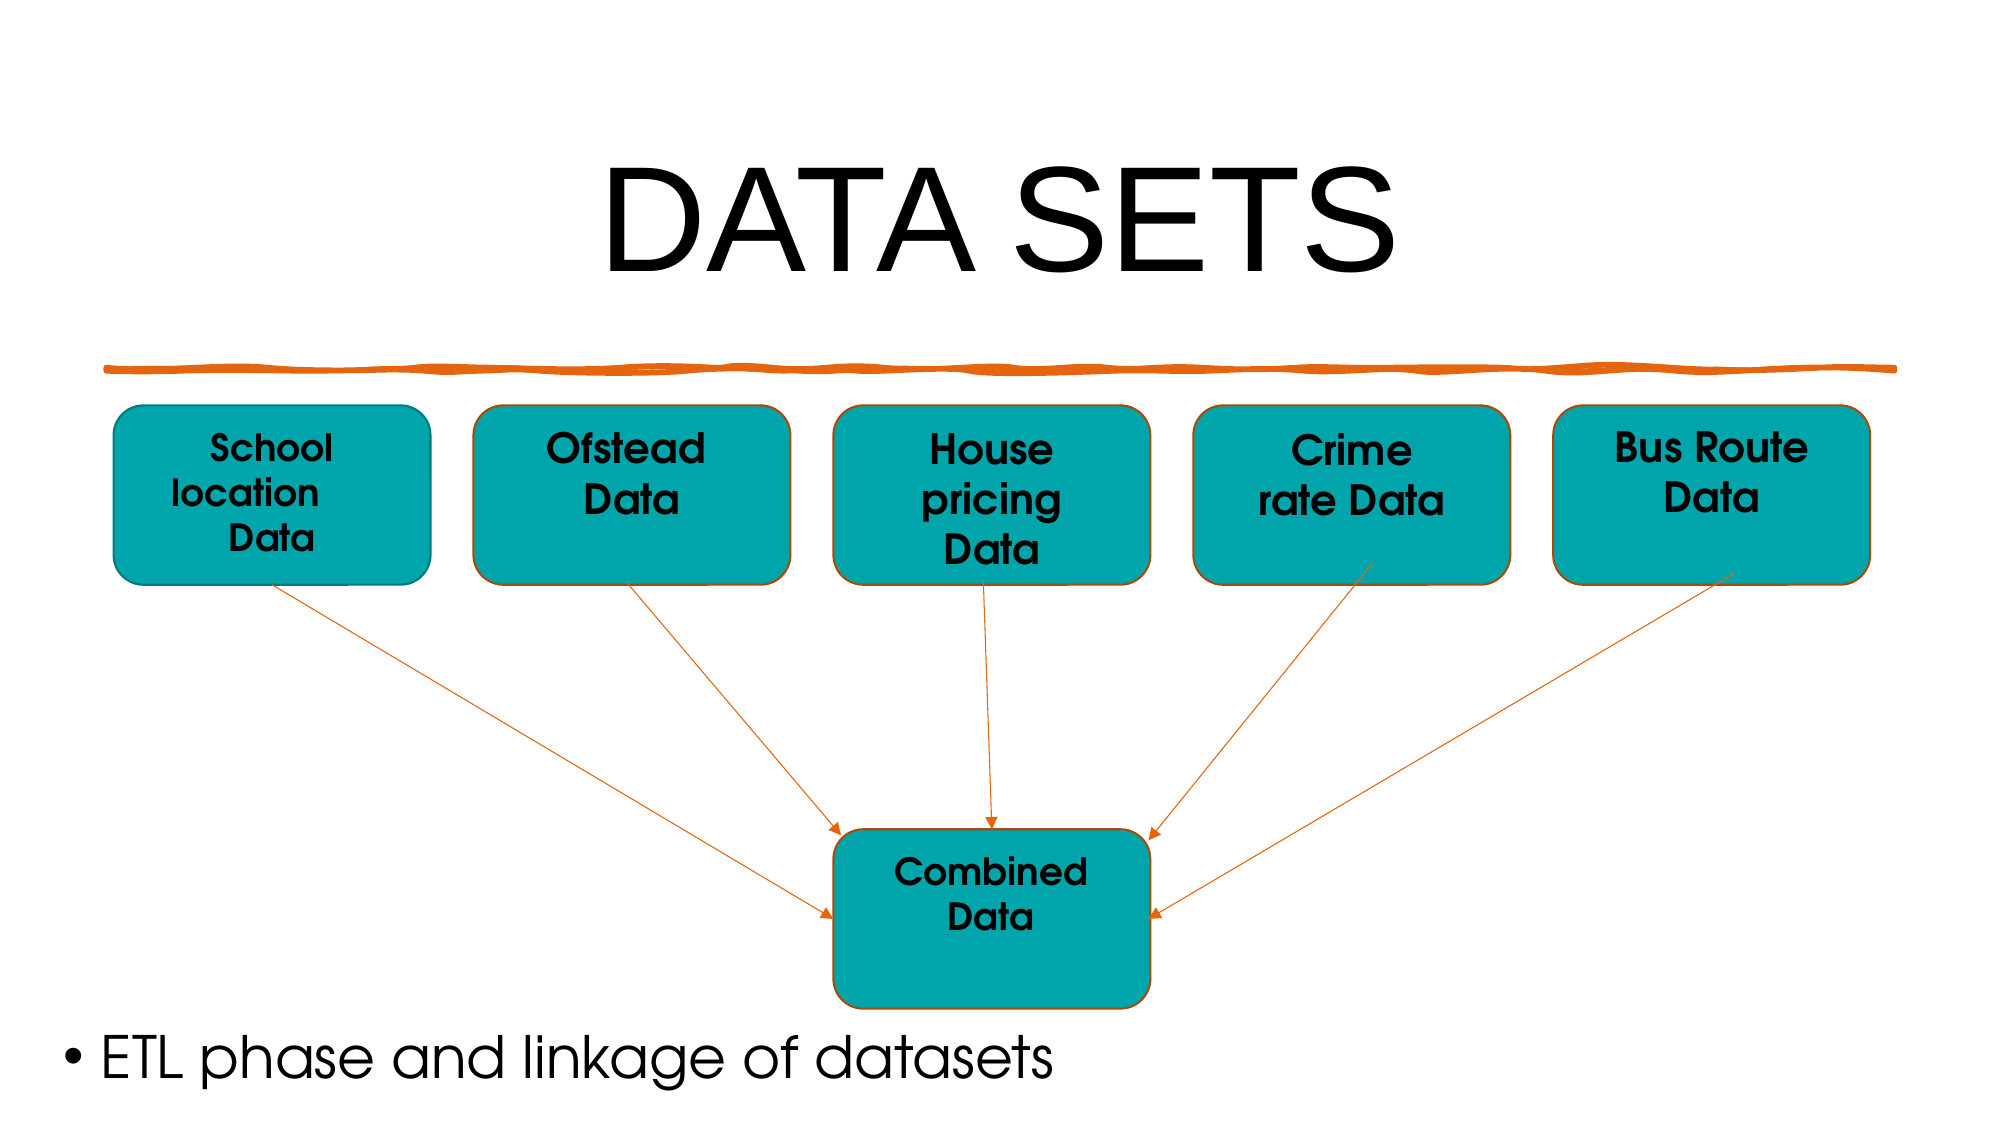

# DATA SETS

Bus Route Data
Ofstead
Data
House pricing Data
School location      Data
Crime rate Data

Combined Data
ETL phase and linkage of datasets